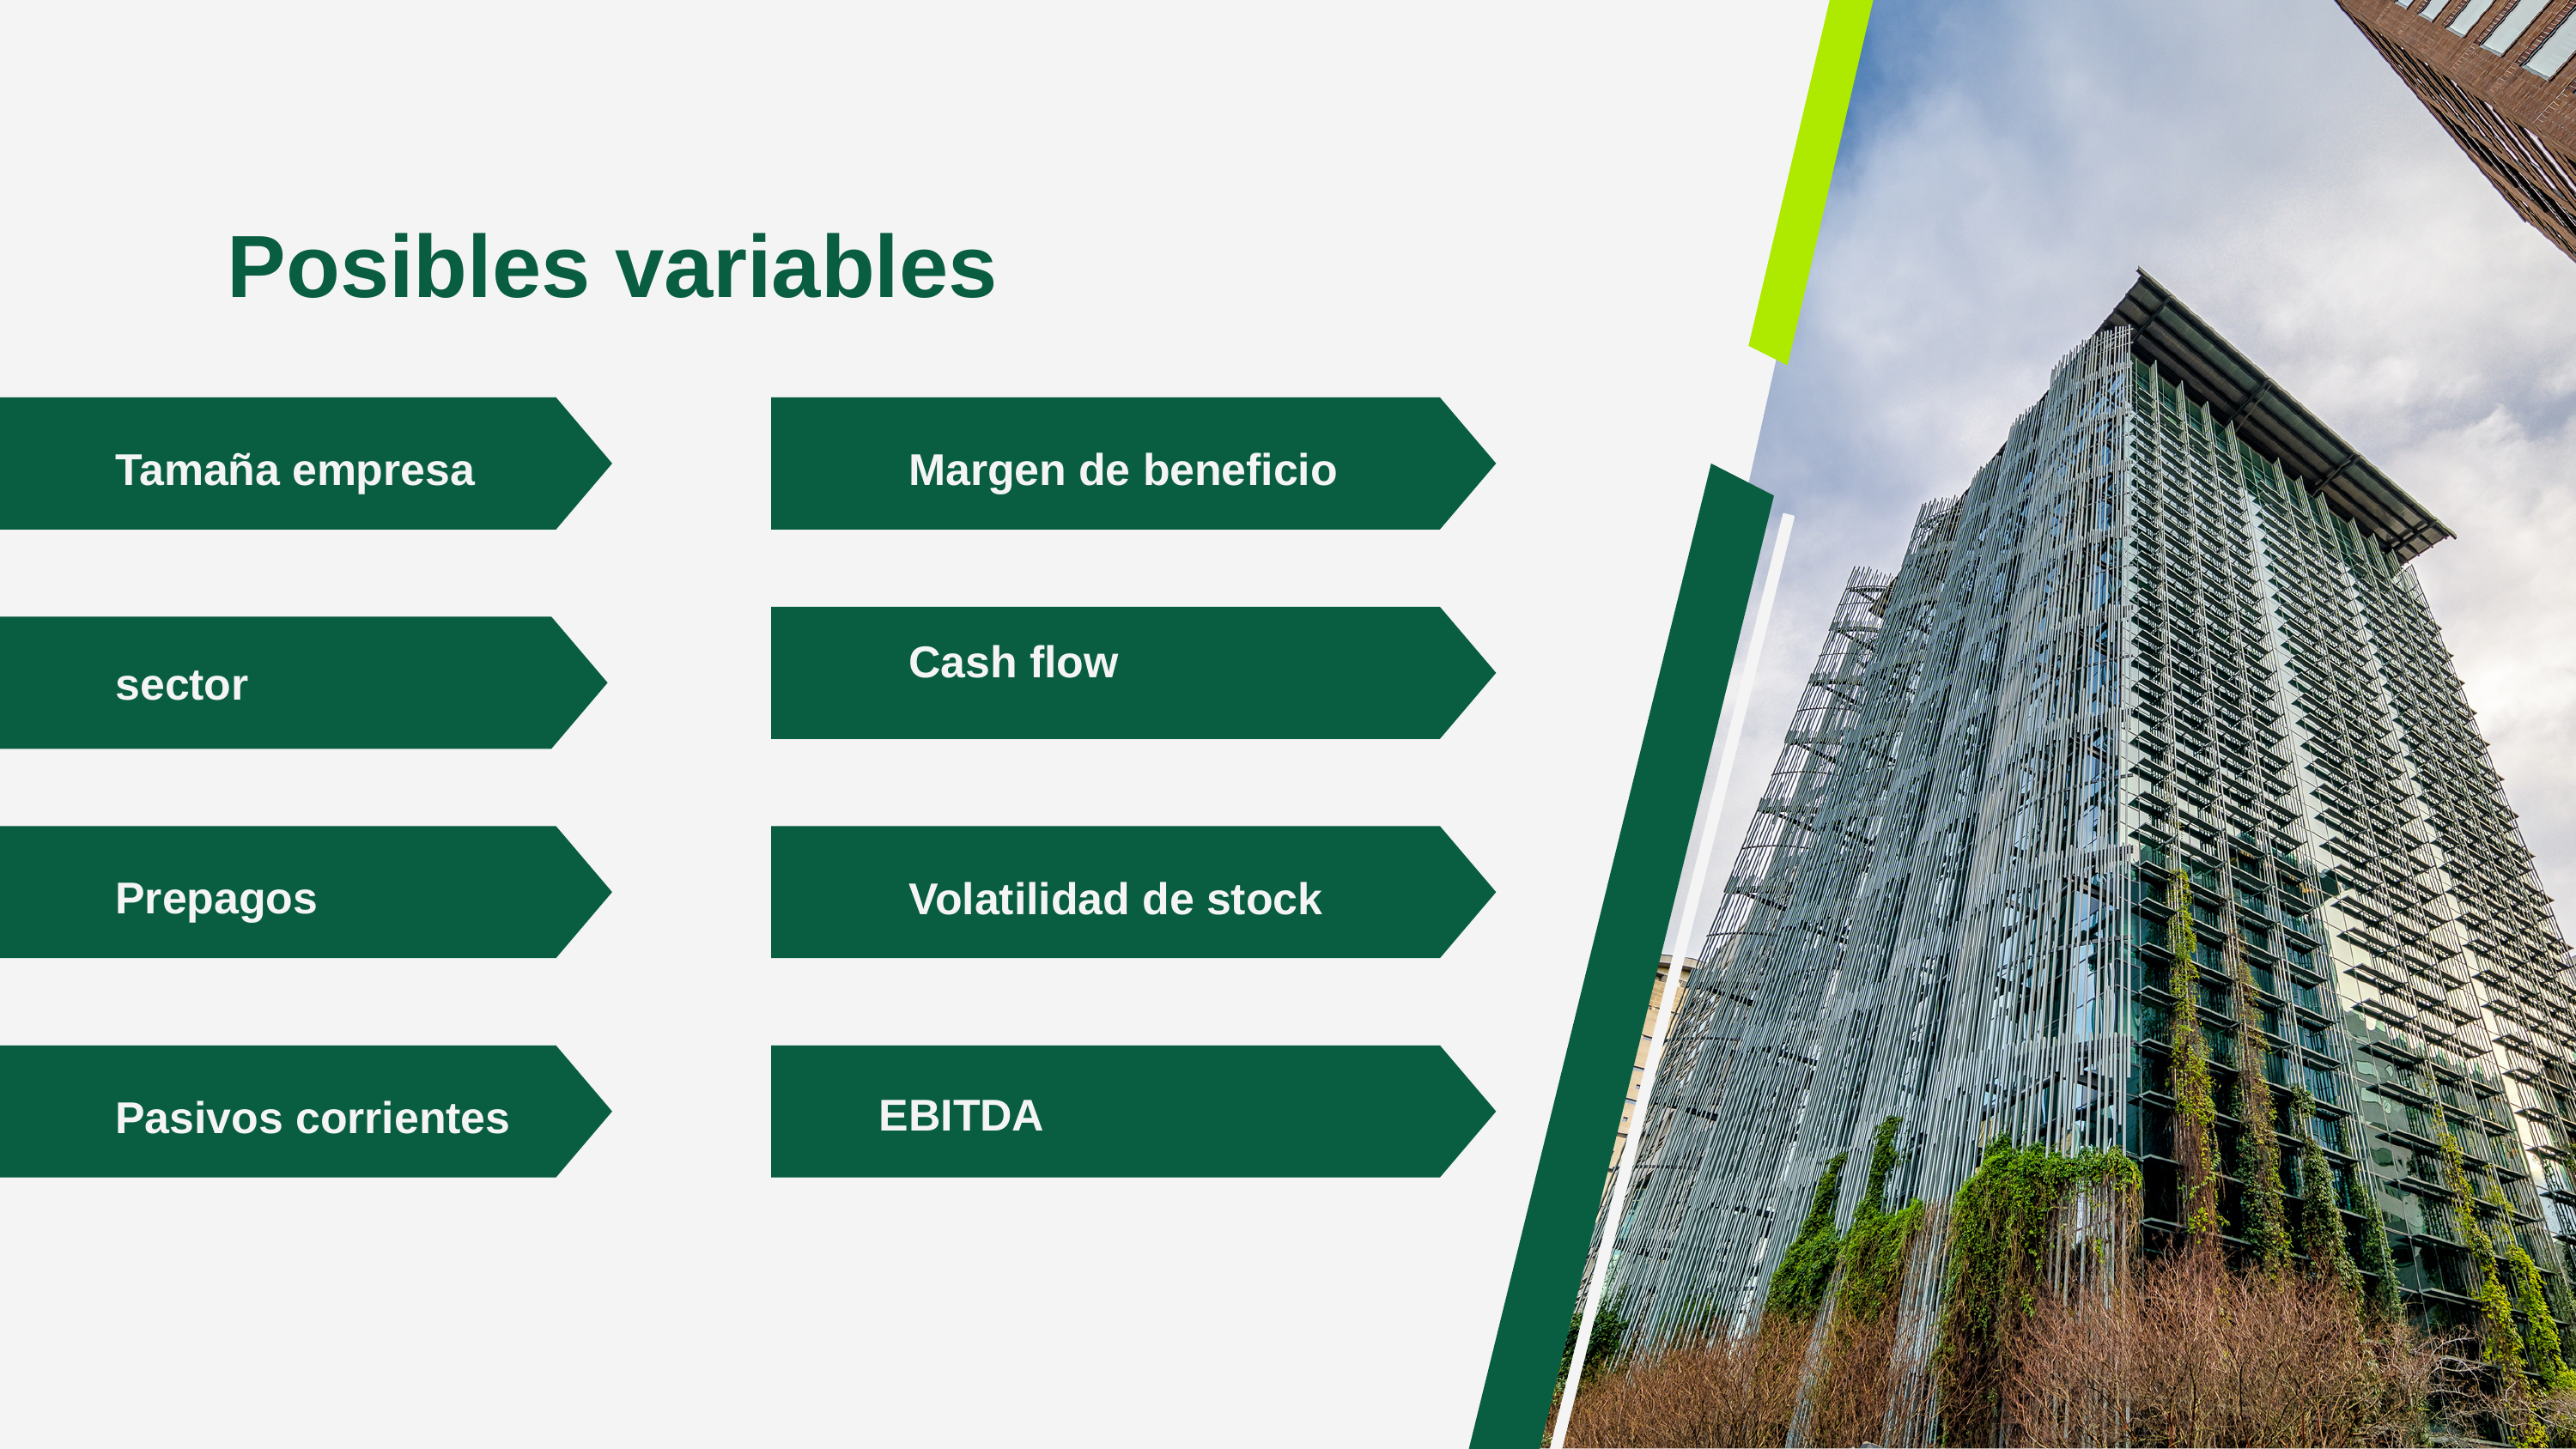

Posibles variables

Tamaña empresa
Margen de beneficio

Cash flow
sector
Liquidez

Prepagos
Volatilidad de stock

EBITDA
Pasivos corrientes